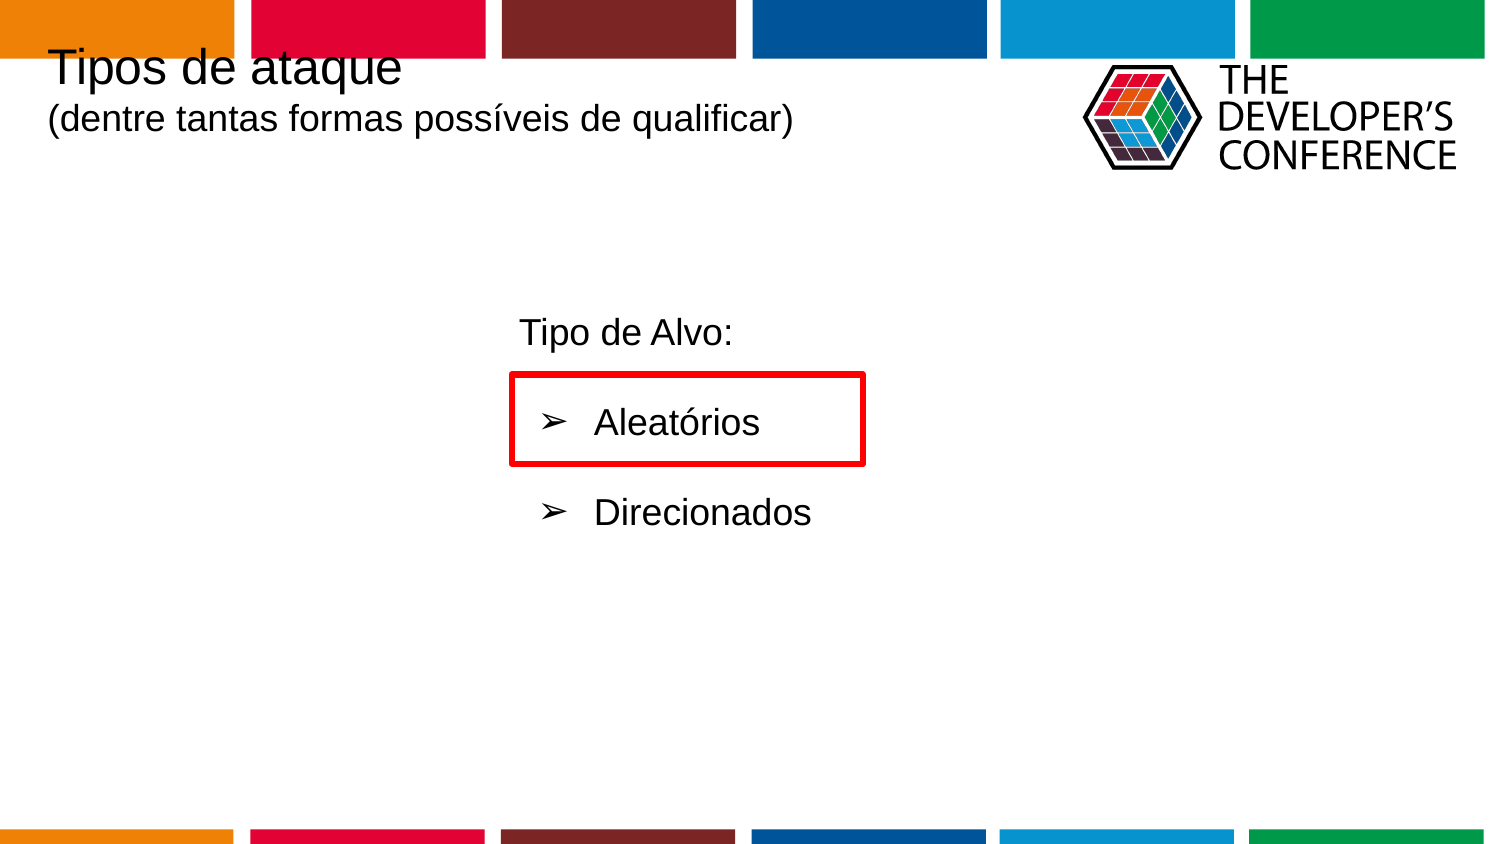

Tipos de ataque
(dentre tantas formas possíveis de qualificar)
Tipo de Alvo:

Aleatórios

Direcionados